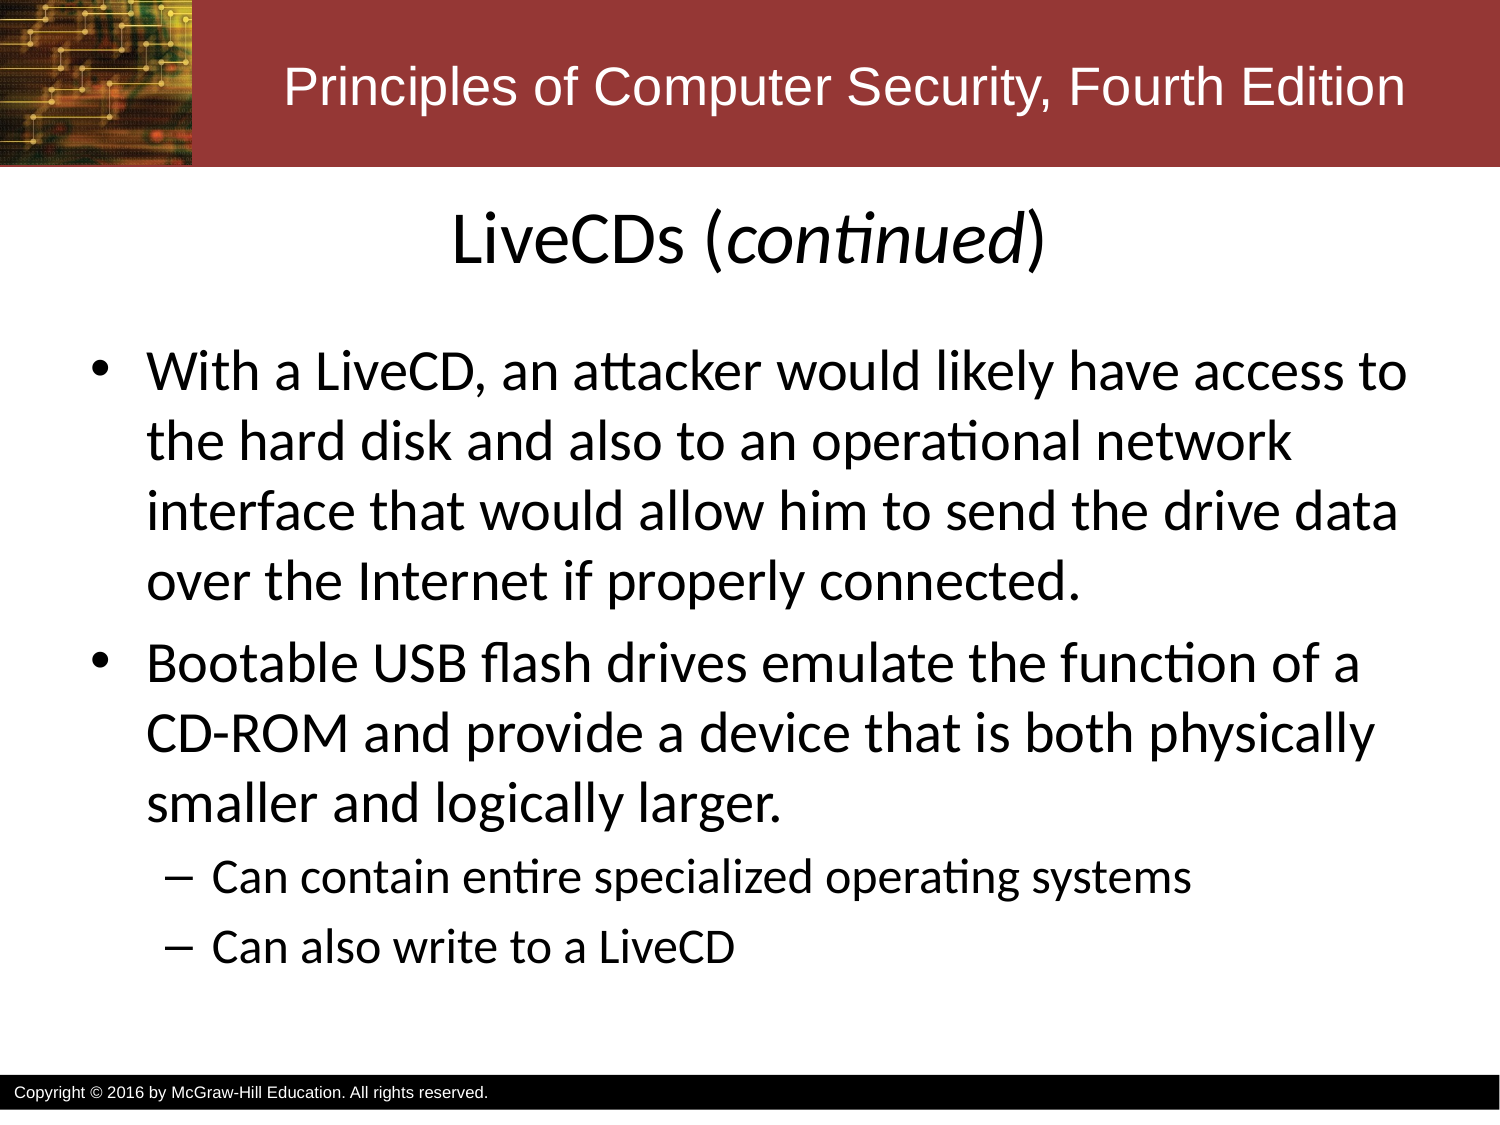

# LiveCDs (continued)
With a LiveCD, an attacker would likely have access to the hard disk and also to an operational network interface that would allow him to send the drive data over the Internet if properly connected.
Bootable USB flash drives emulate the function of a CD-ROM and provide a device that is both physically smaller and logically larger.
Can contain entire specialized operating systems
Can also write to a LiveCD